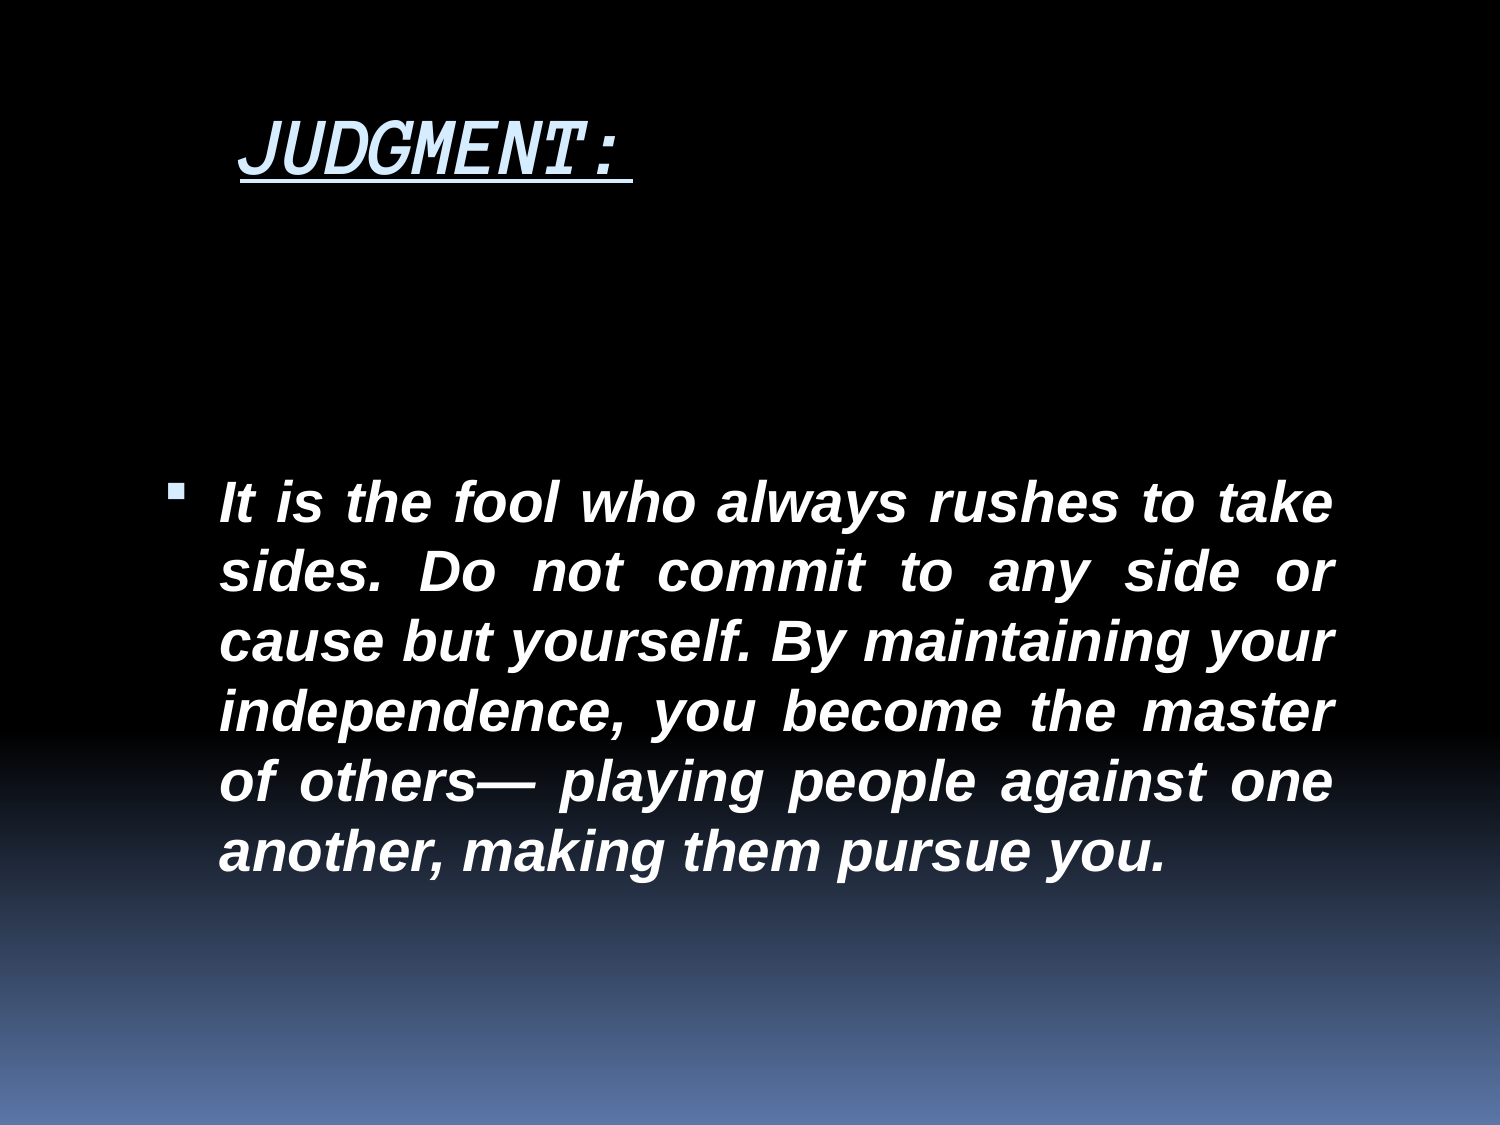

JUDGMENT:

It is the fool who always rushes to take sides. Do not commit to any side or cause but yourself. By maintaining your independence, you become the master of others— playing people against one another, making them pursue you.